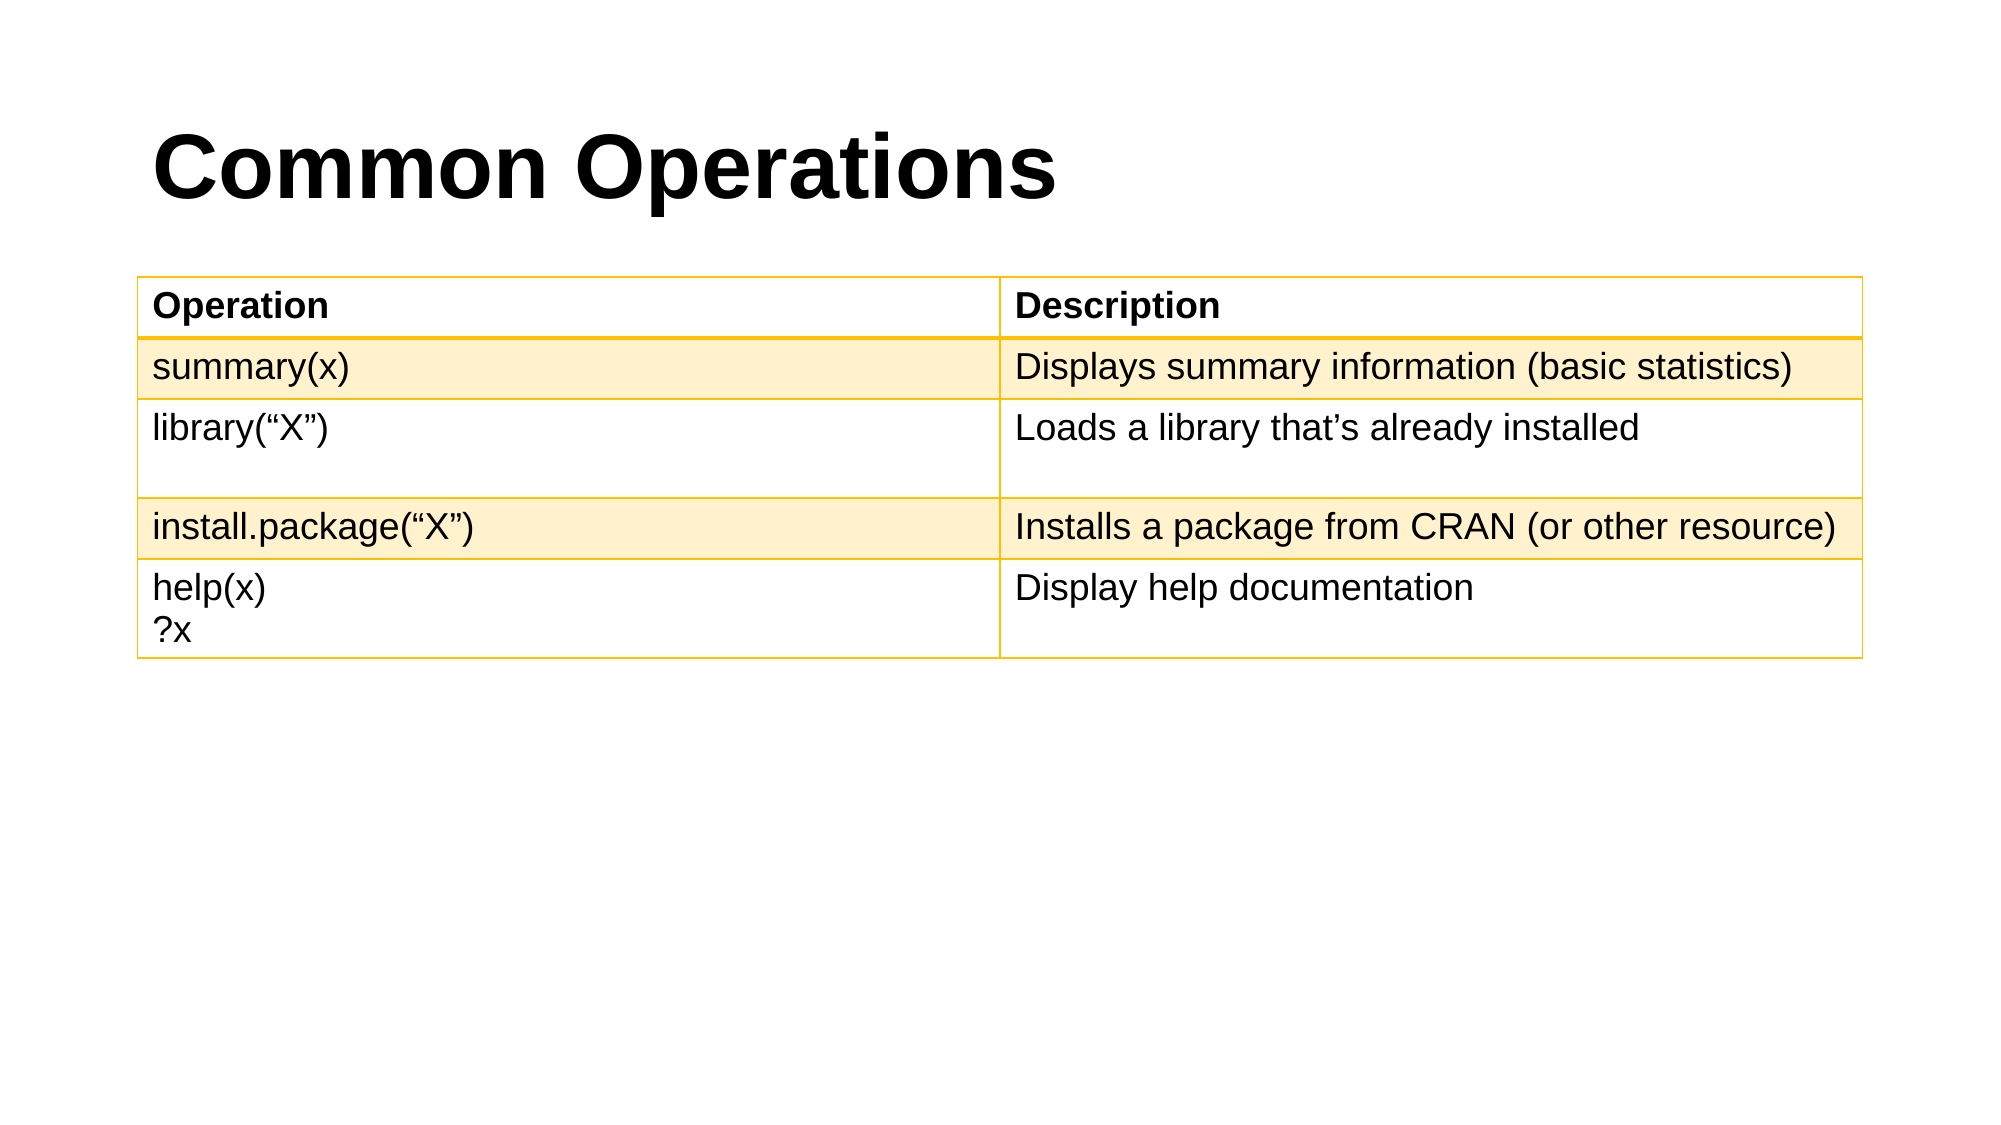

# Common Operations
| Operation | Description |
| --- | --- |
| summary(x) | Displays summary information (basic statistics) |
| library(“X”) | Loads a library that’s already installed |
| install.package(“X”) | Installs a package from CRAN (or other resource) |
| help(x) ?x | Display help documentation |